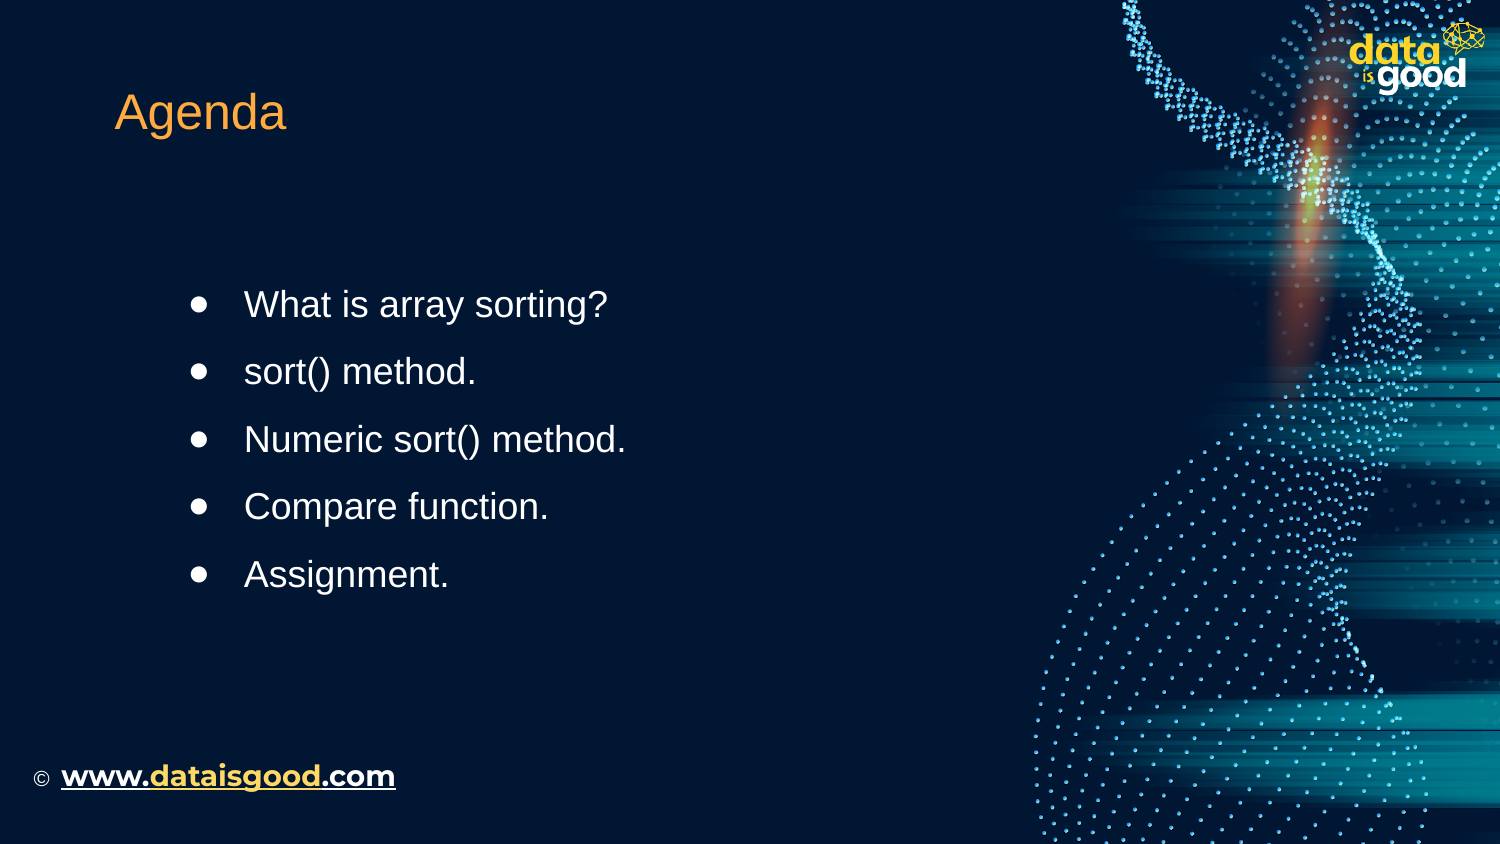

# Agenda
What is array sorting?
sort() method.
Numeric sort() method.
Compare function.
Assignment.